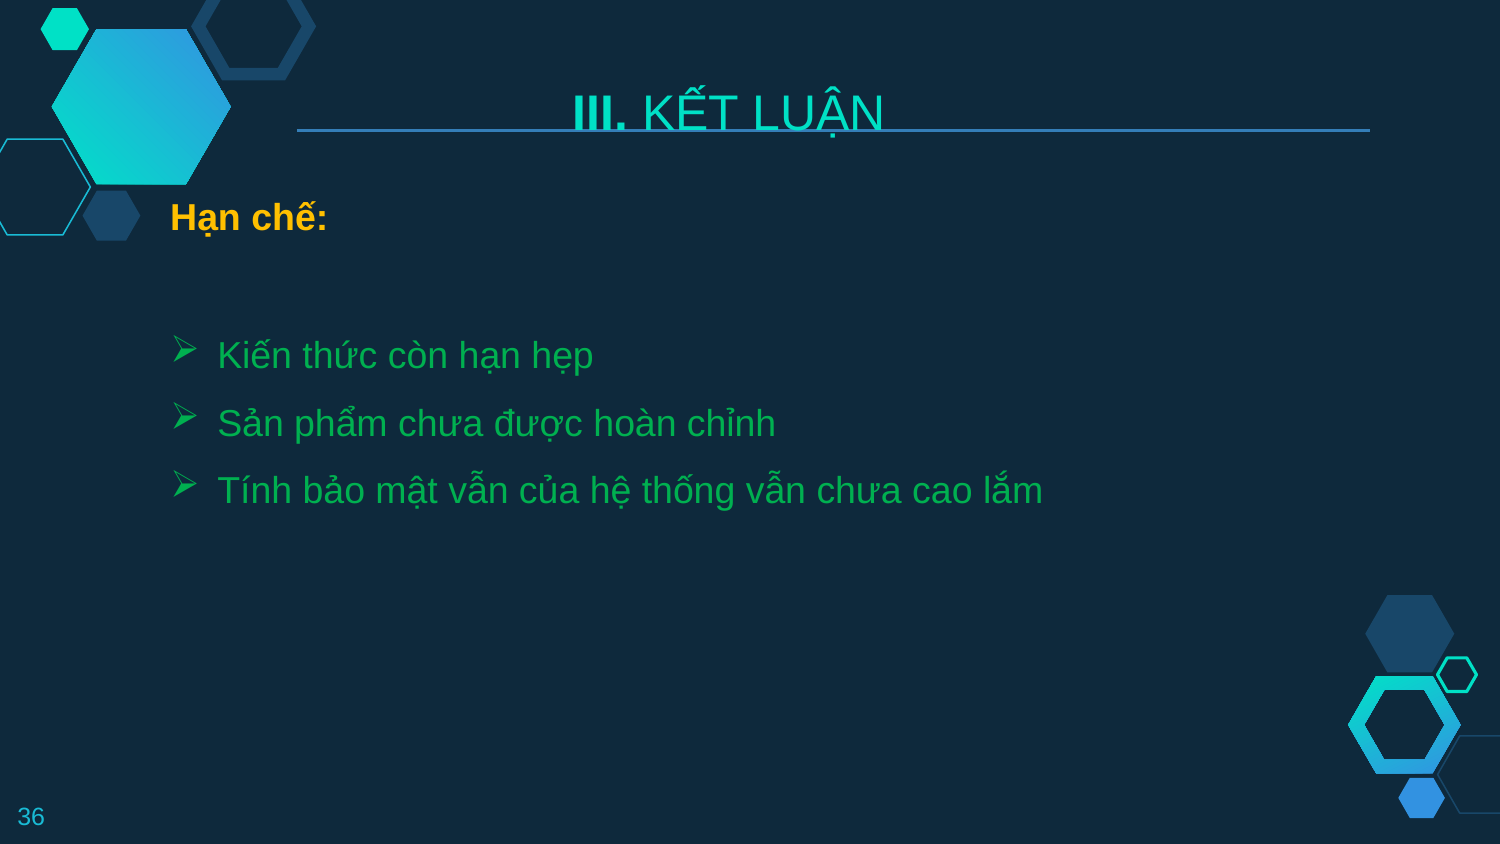

III. KẾT LUẬN
Hạn chế:
Kiến thức còn hạn hẹp
Sản phẩm chưa được hoàn chỉnh
Tính bảo mật vẫn của hệ thống vẫn chưa cao lắm
36